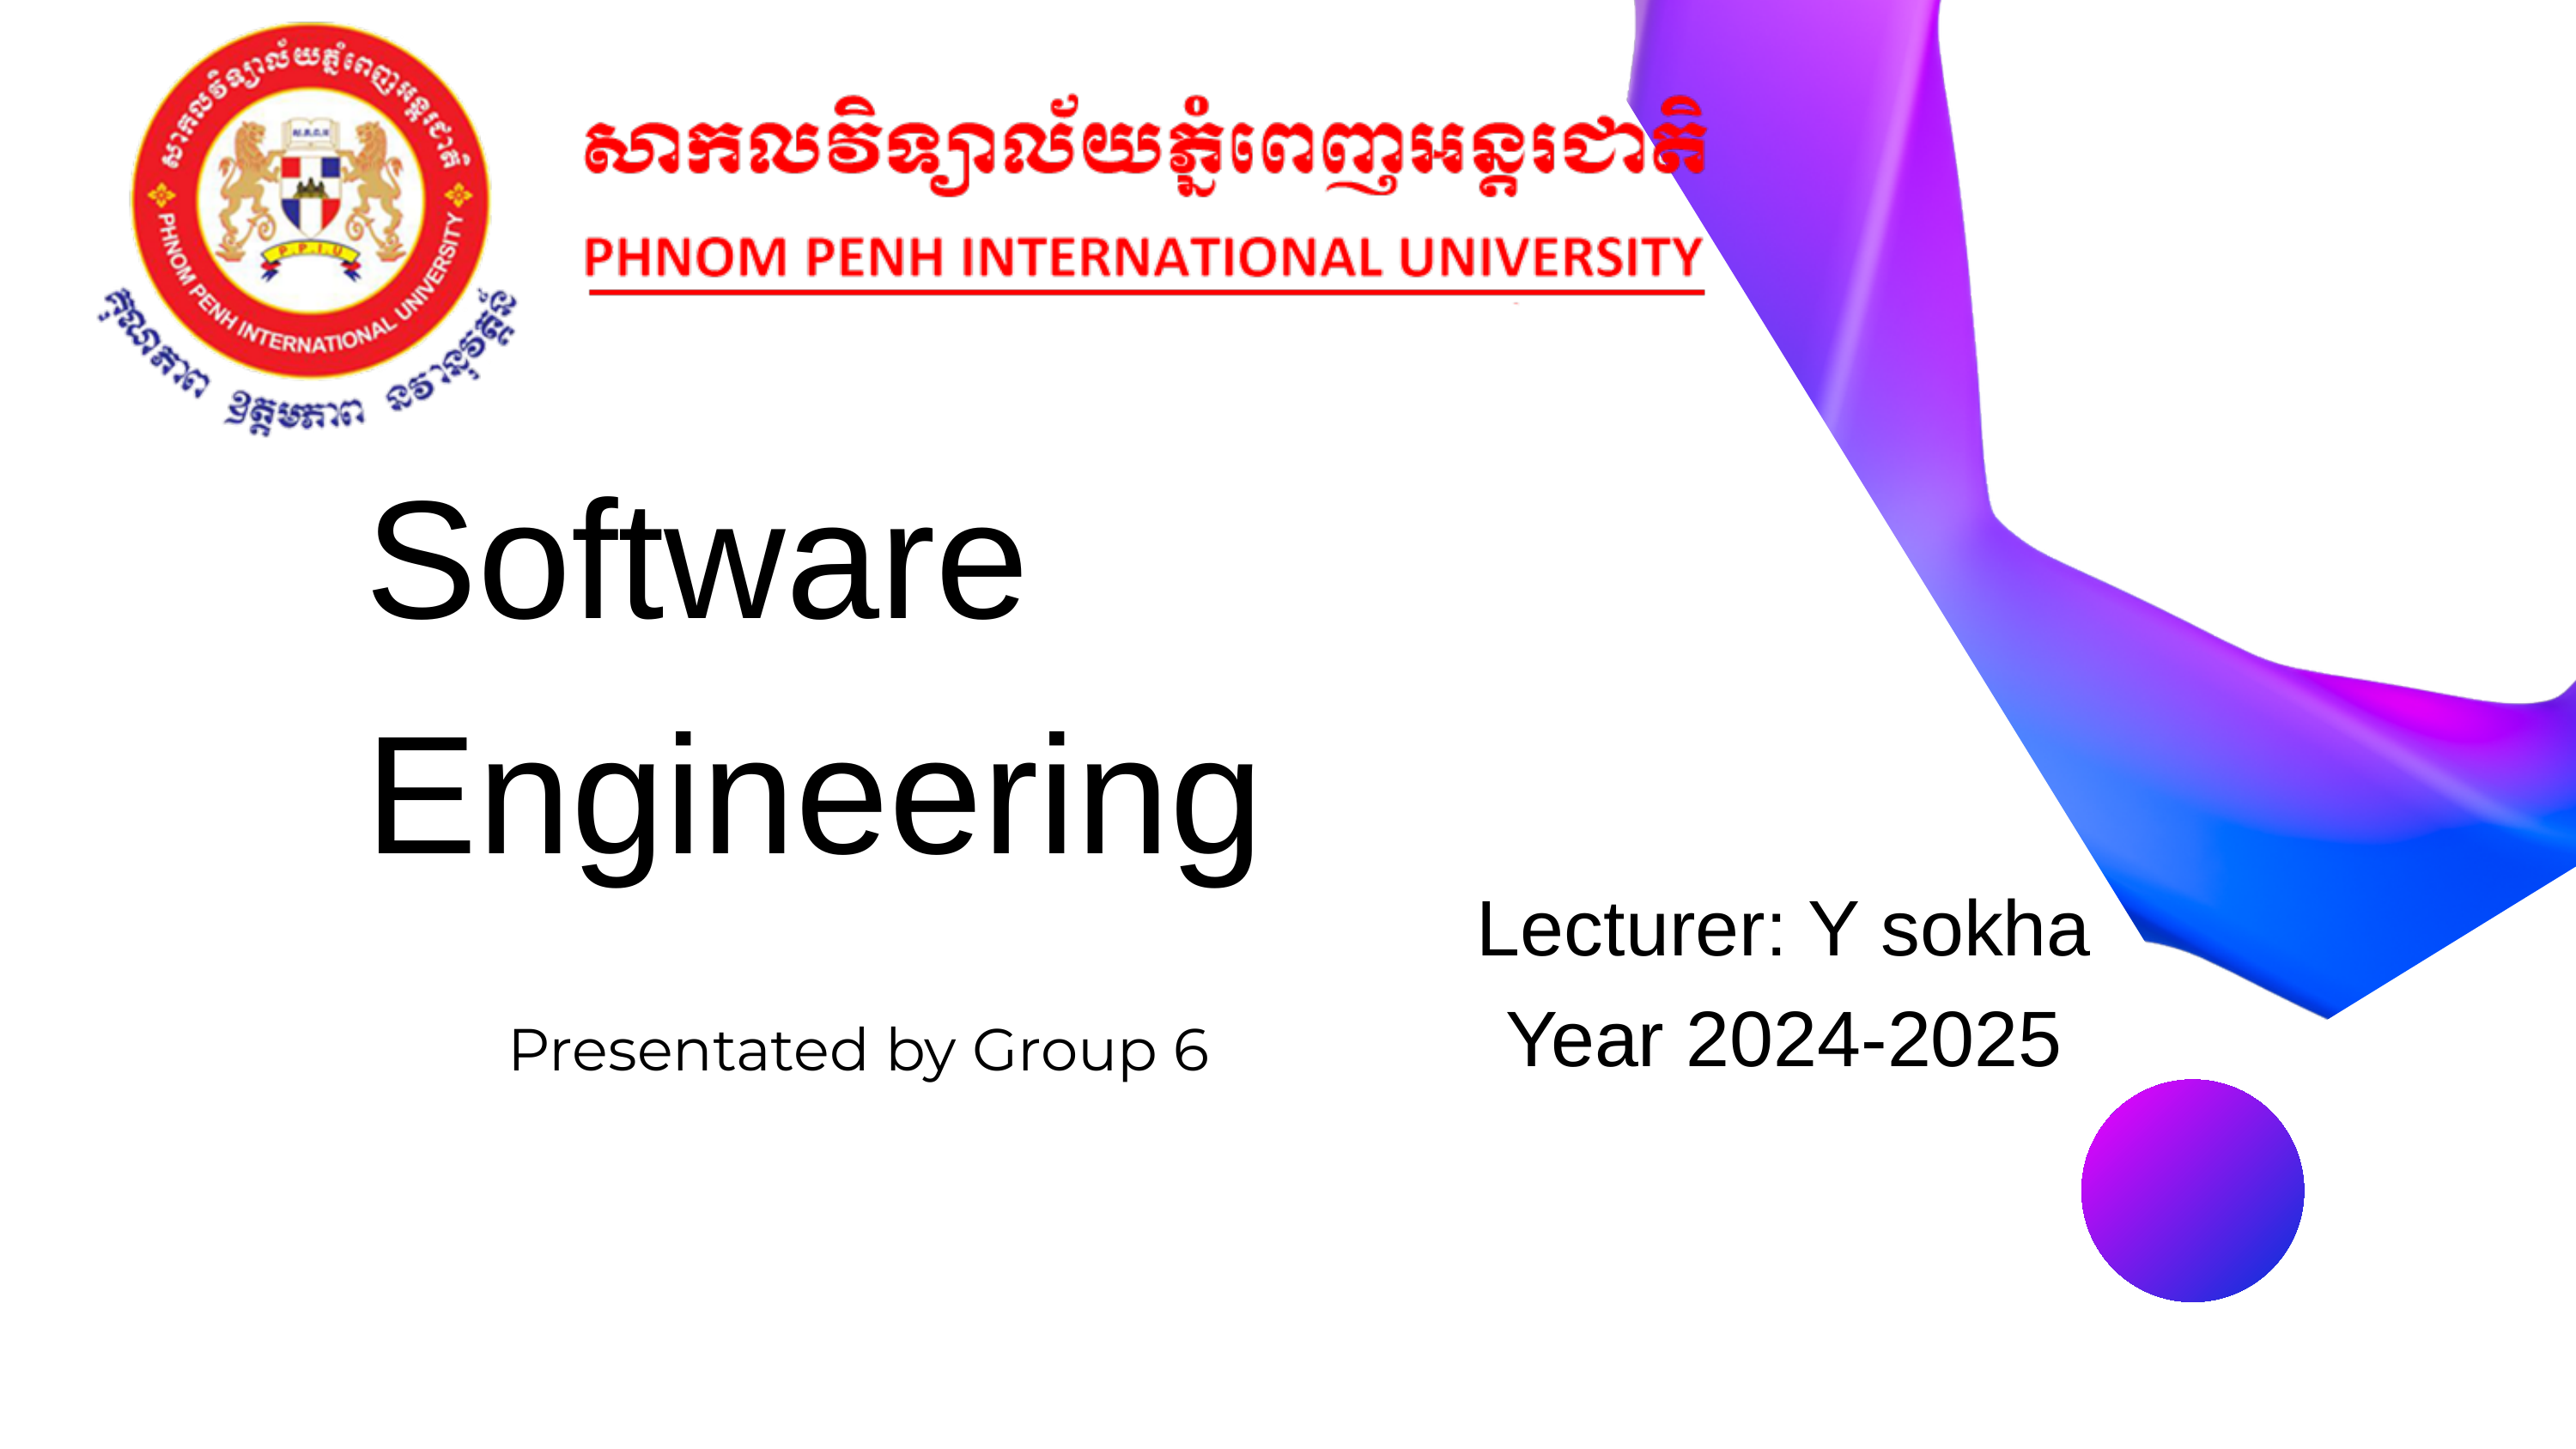

Software Engineering
Lecturer: Y sokha
Year 2024-2025
Presentated by Group 6